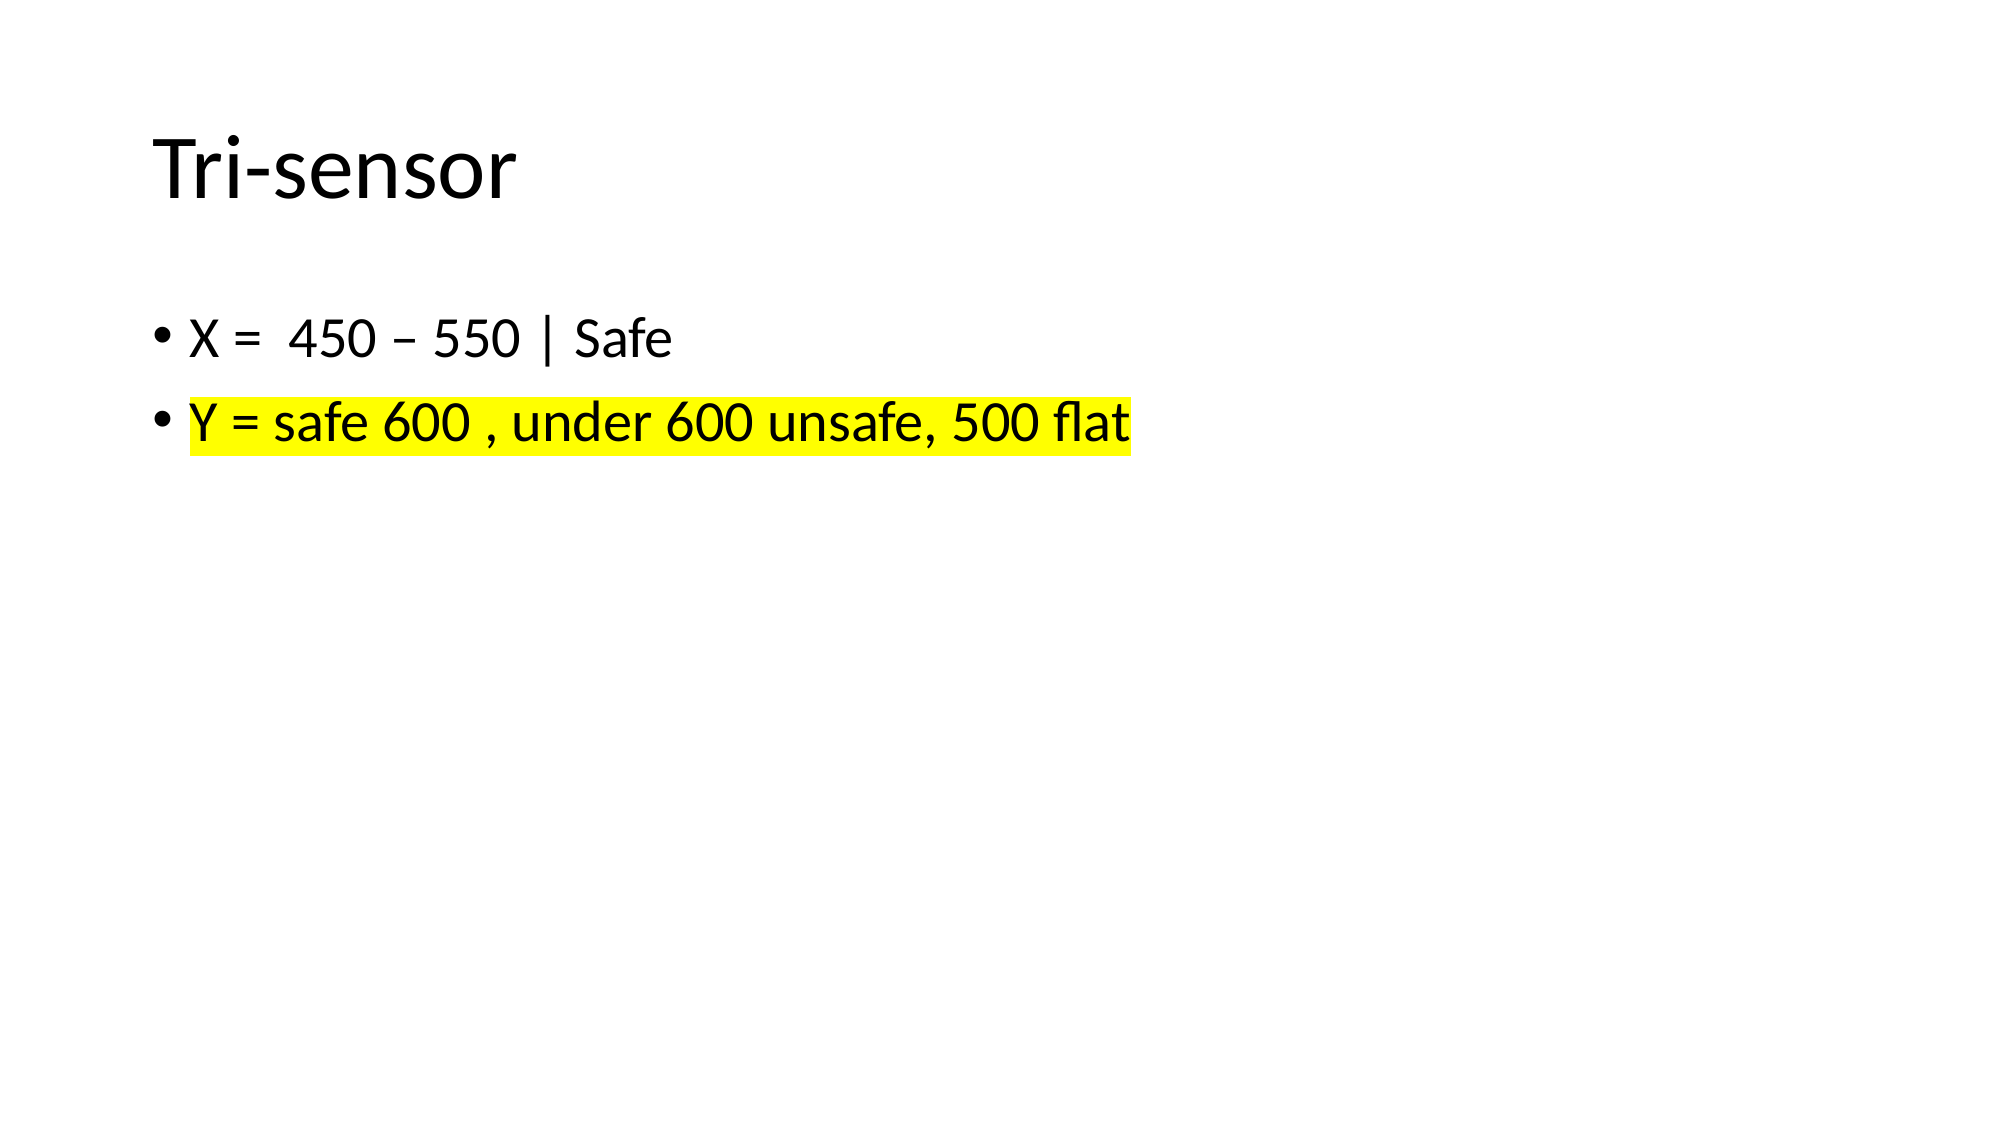

# Tri-sensor
X =  450 – 550 | Safe
Y = safe 600 , under 600 unsafe, 500 flat